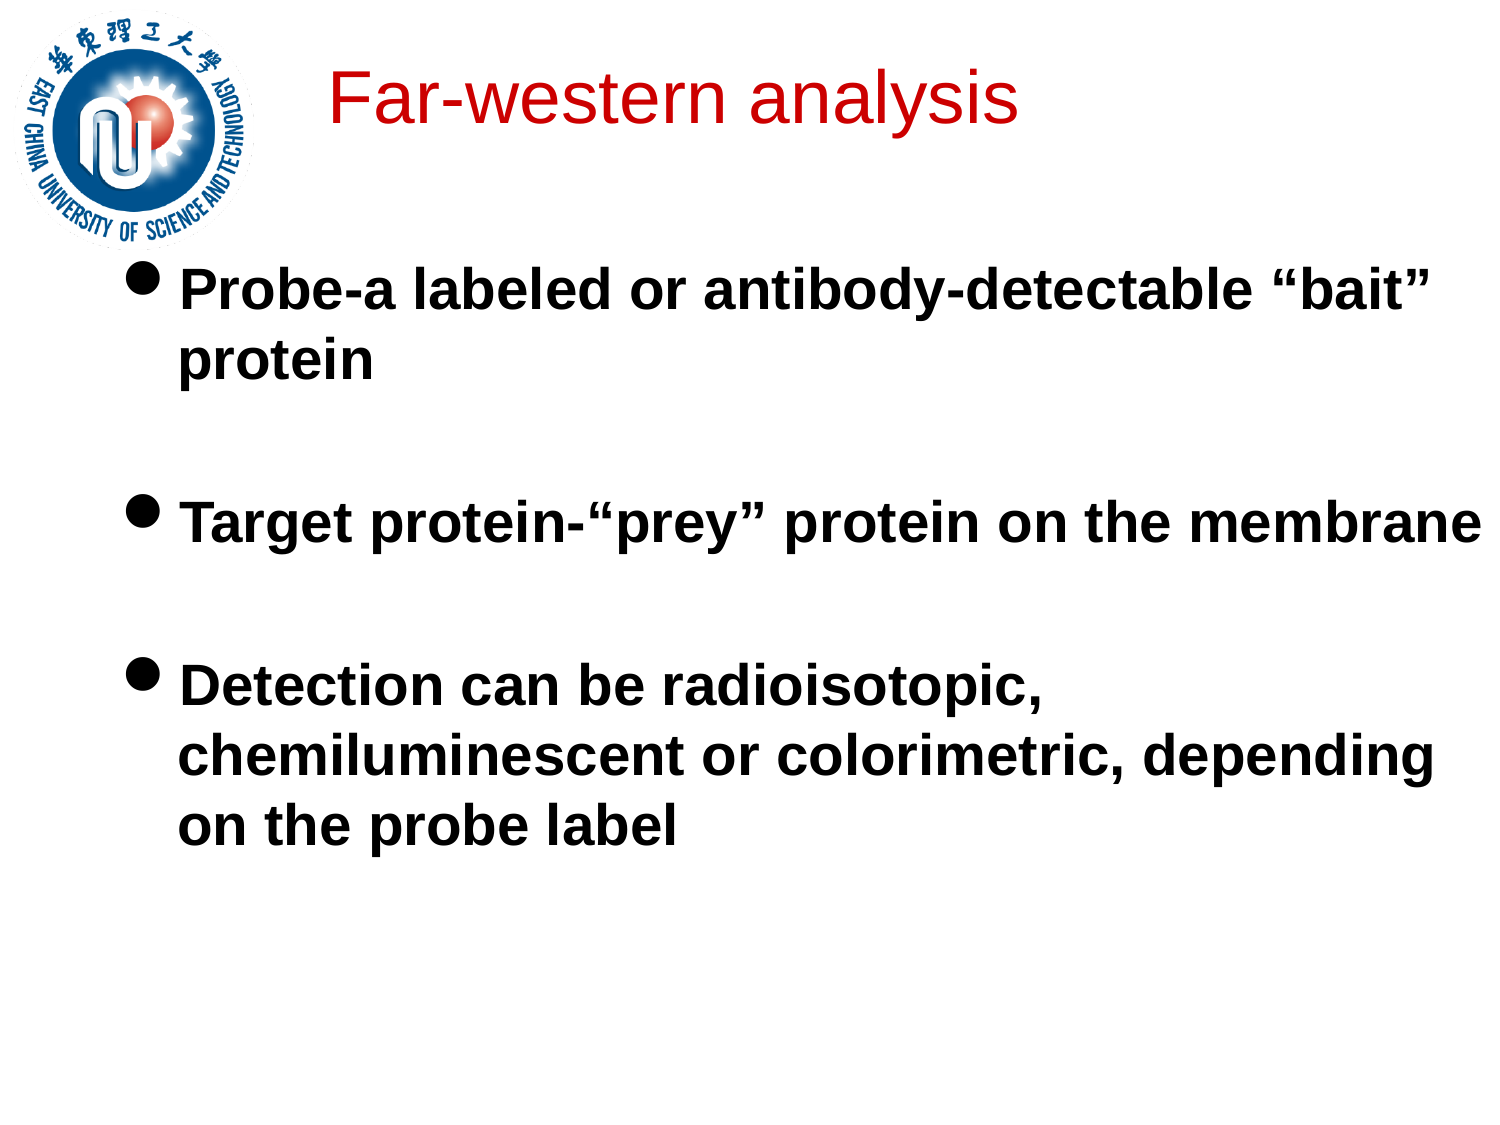

# Far-western analysis
Probe-a labeled or antibody-detectable “bait” protein

Target protein-“prey” protein on the membrane

Detection can be radioisotopic, chemiluminescent or colorimetric, depending on the probe label